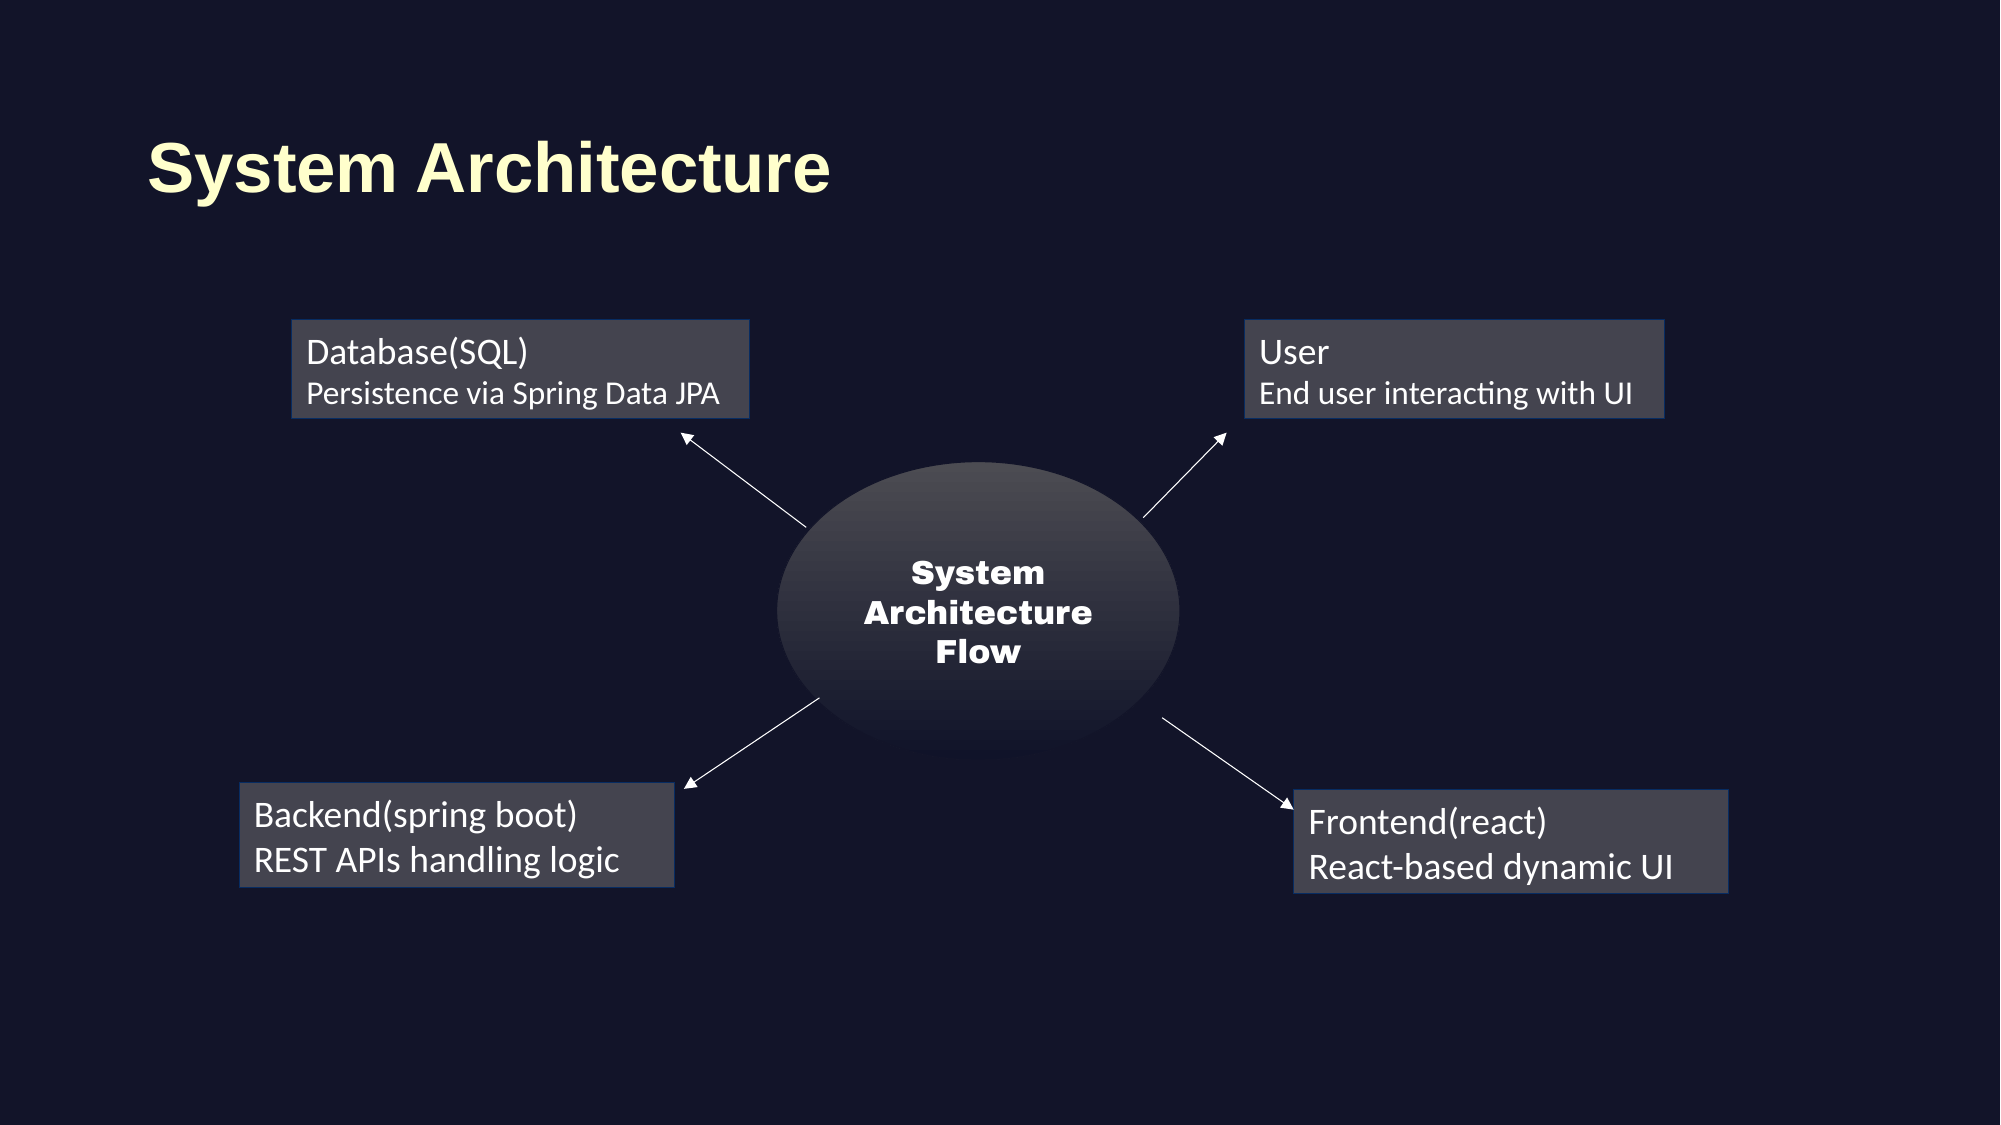

System Architecture
User
End user interacting with UI
Database(SQL)
Persistence via Spring Data JPA
System Architecture
Flow
Backend(spring boot)
REST APIs handling logic
Frontend(react)
React-based dynamic UI